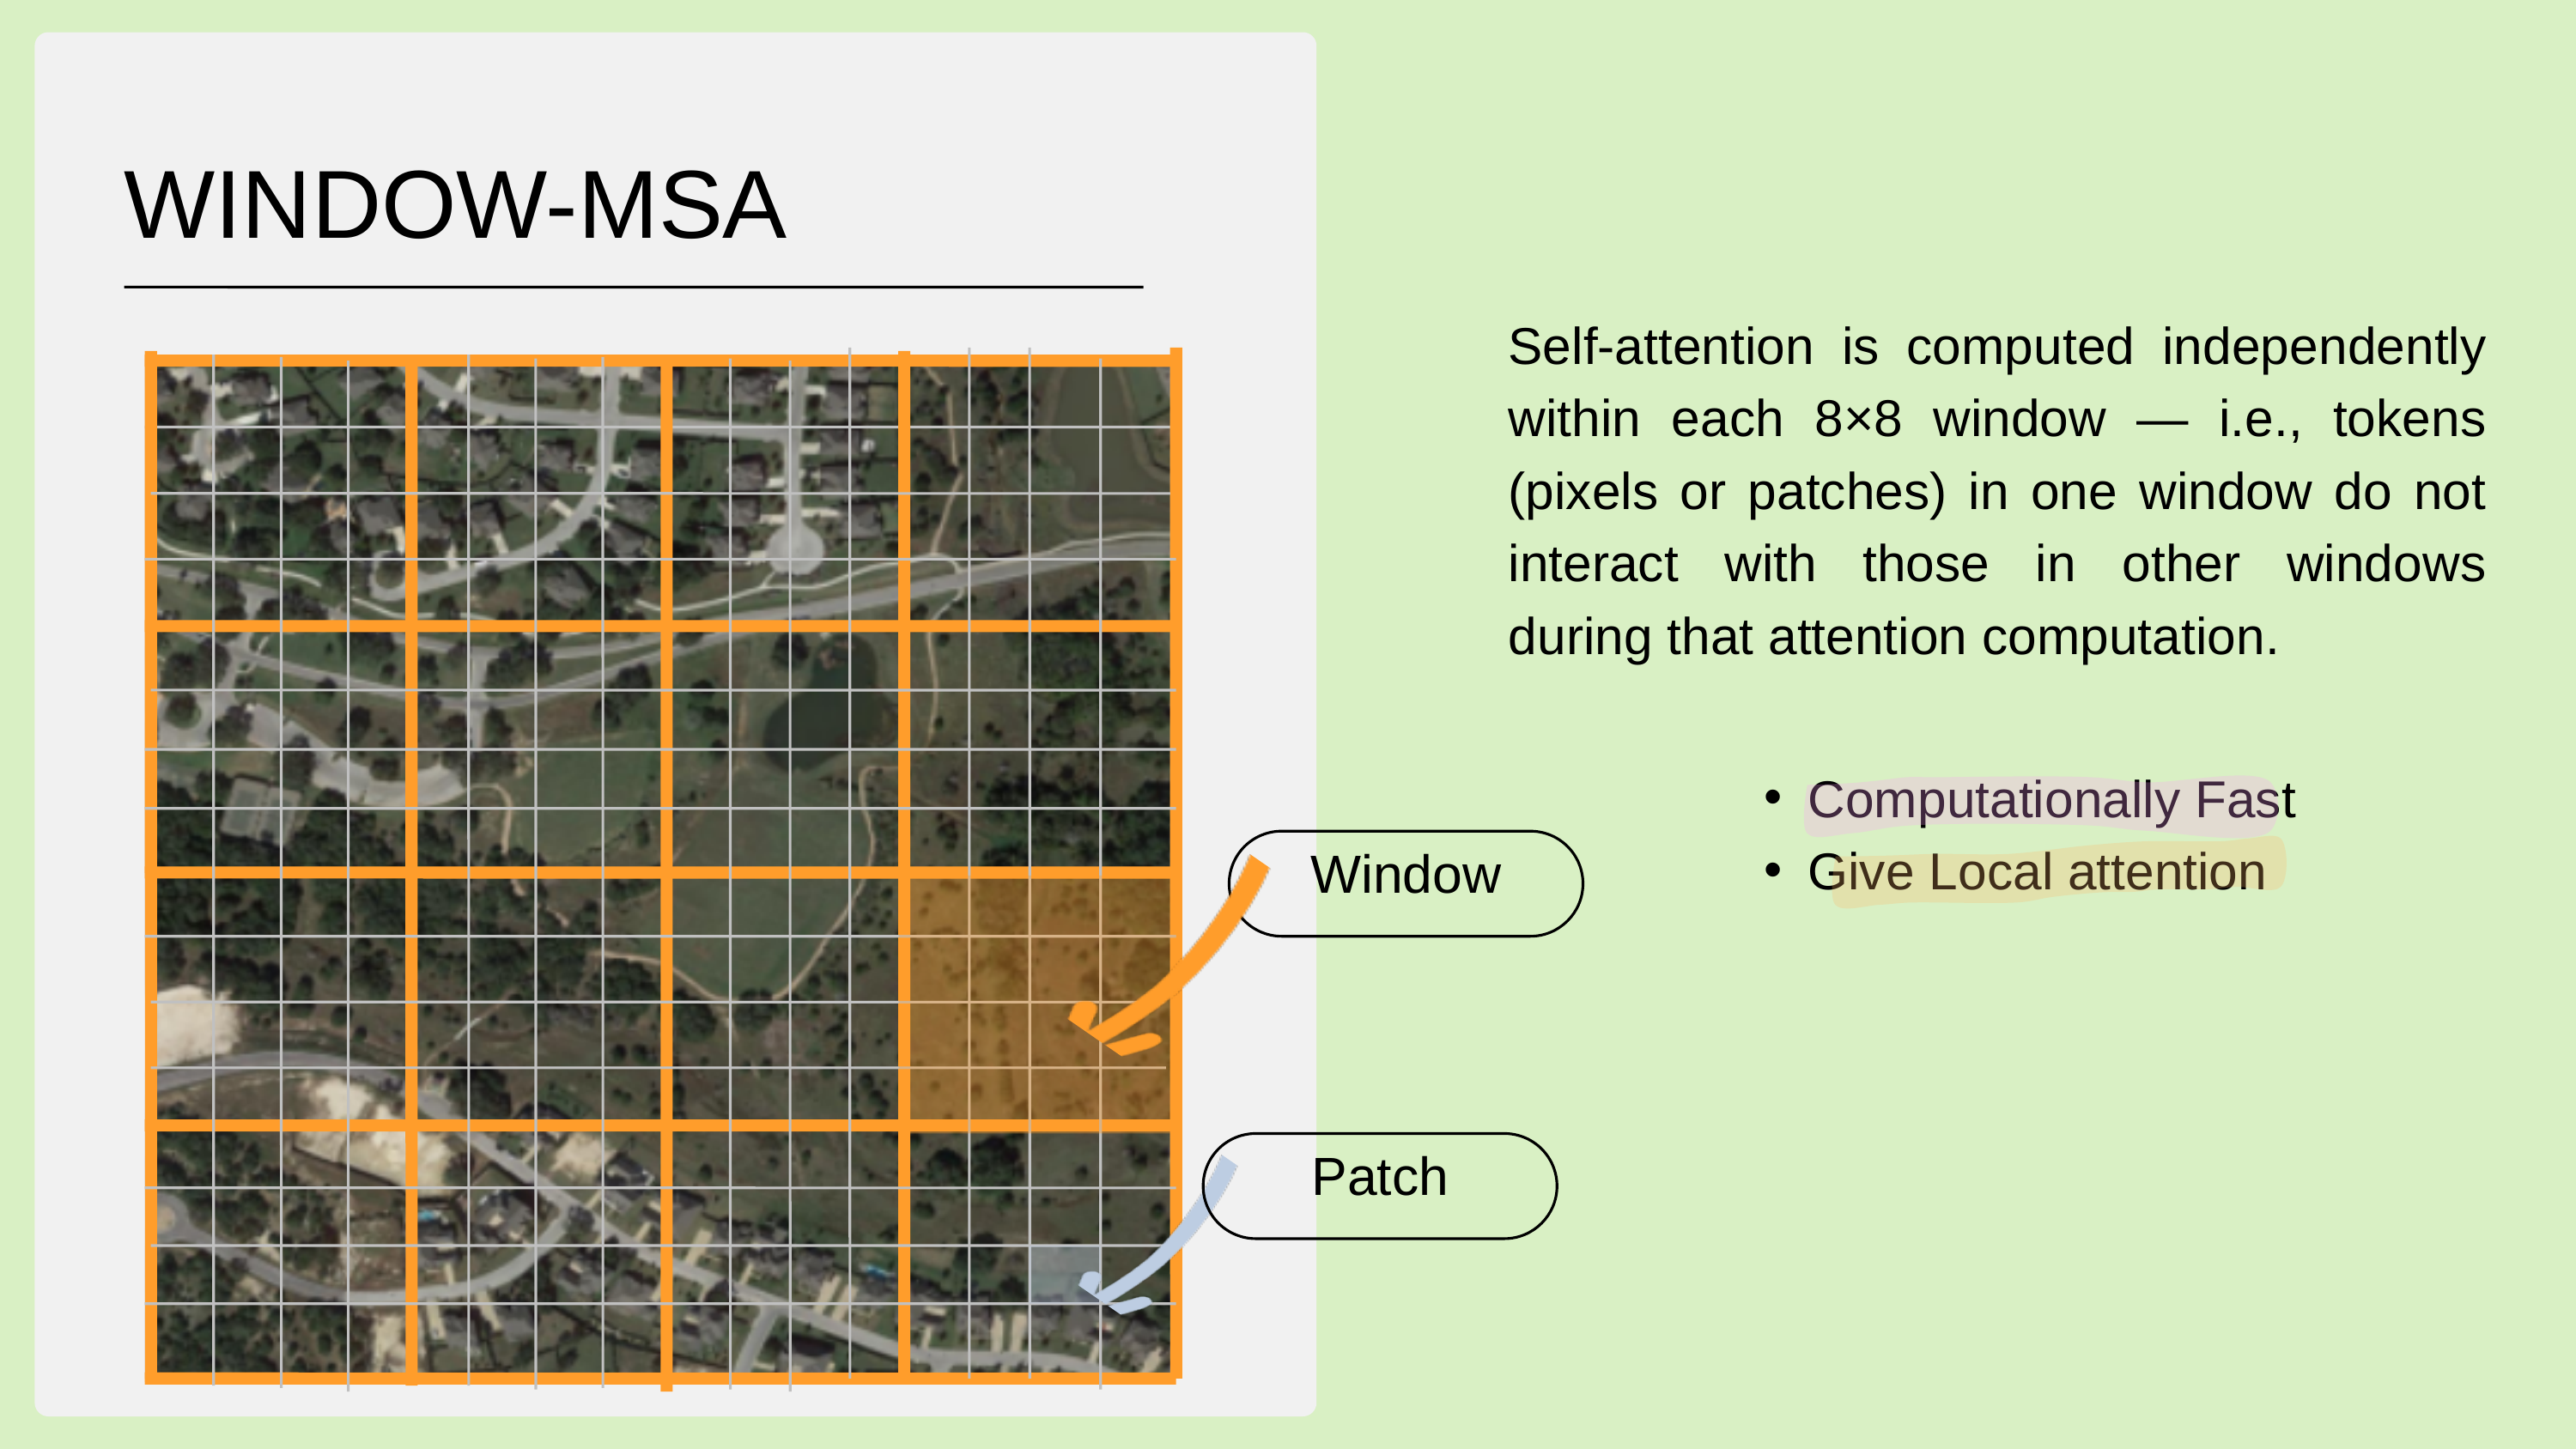

WINDOW-MSA

Self-attention is computed independently within each 8×8 window — i.e., tokens (pixels or patches) in one window do not interact with those in other windows during that attention computation.

Computationally Fast
Give Local attention

Window

Patch